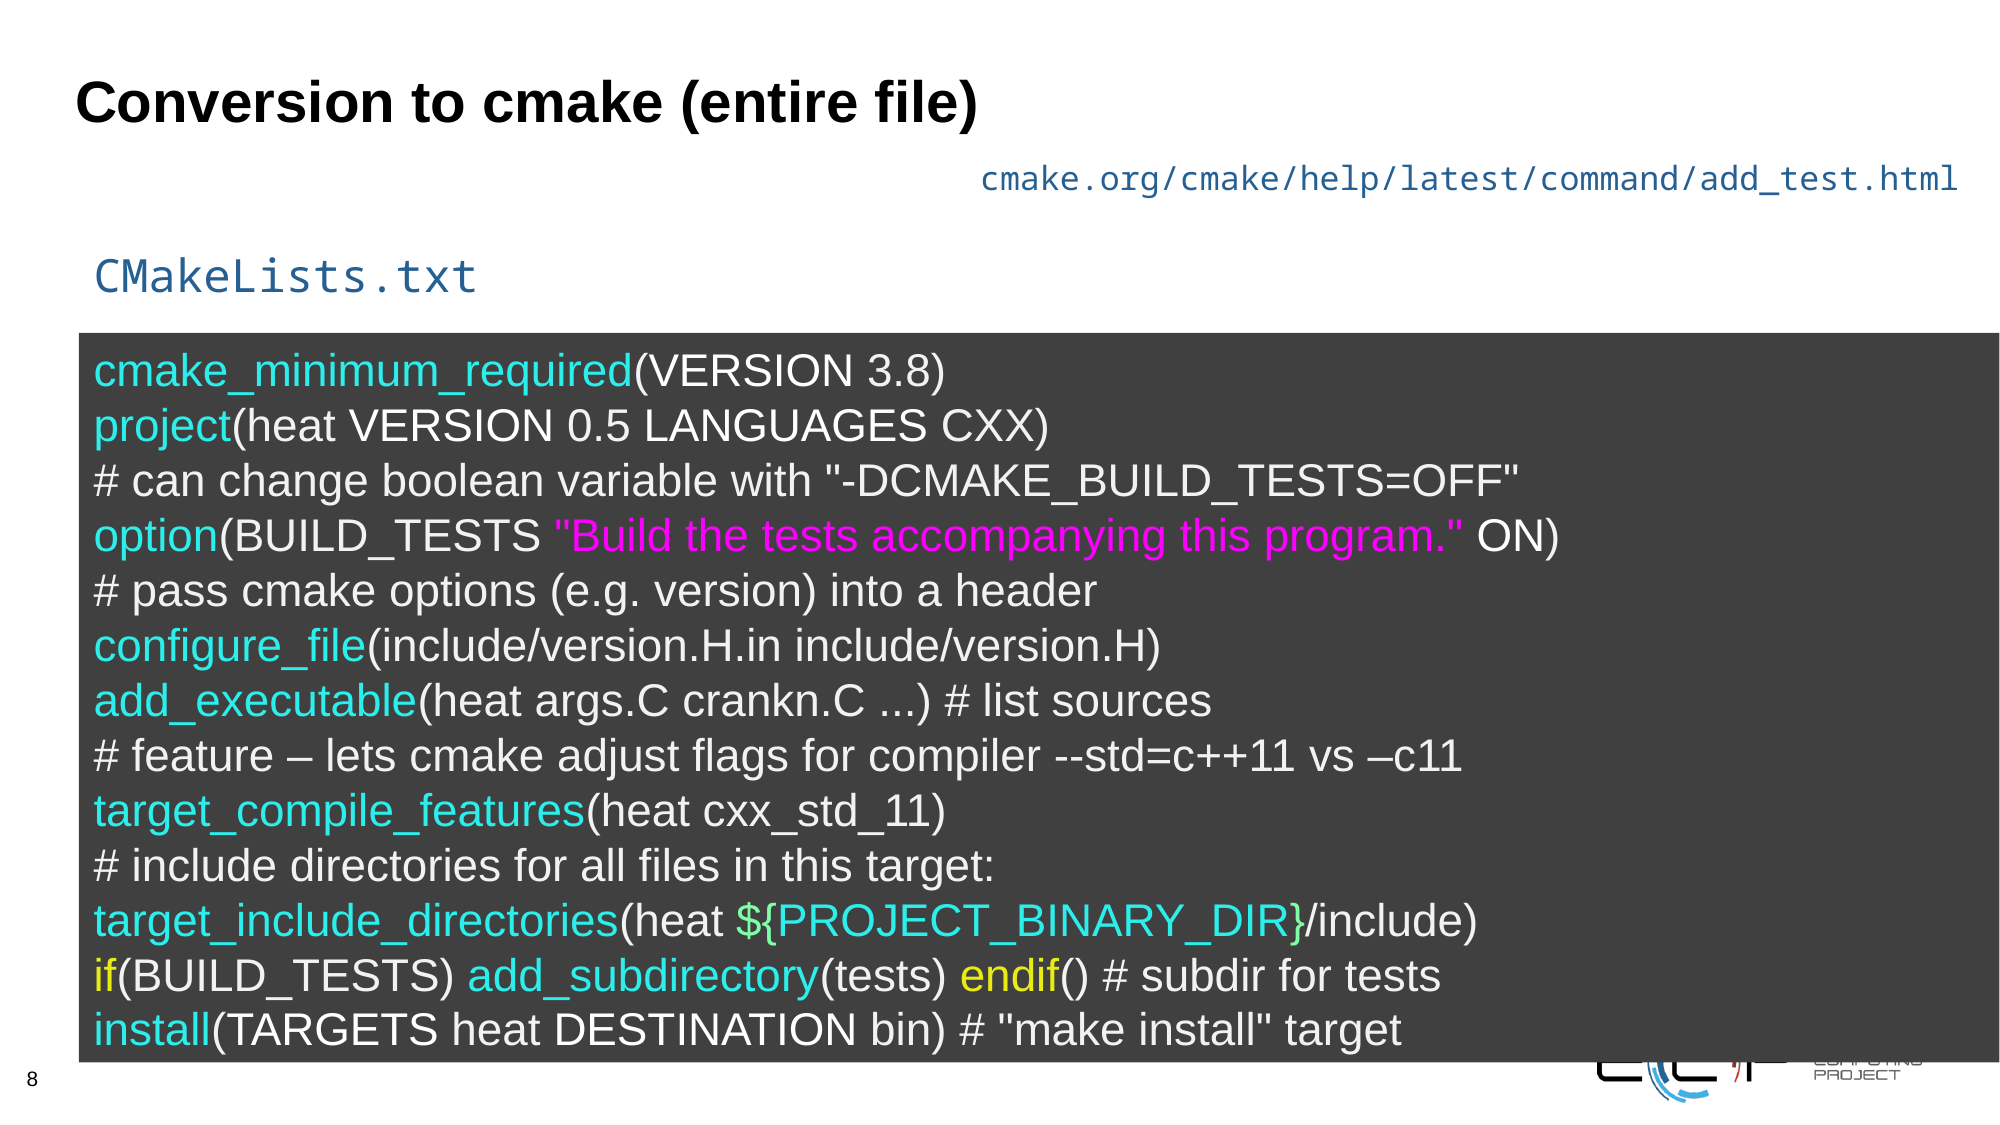

# Conversion to cmake (entire file)
cmake.org/cmake/help/latest/command/add_test.html
CMakeLists.txt
cmake_minimum_required(VERSION 3.8)
project(heat VERSION 0.5 LANGUAGES CXX)
# can change boolean variable with "-DCMAKE_BUILD_TESTS=OFF"
option(BUILD_TESTS "Build the tests accompanying this program." ON)
# pass cmake options (e.g. version) into a header
configure_file(include/version.H.in include/version.H)
add_executable(heat args.C crankn.C ...) # list sources
# feature – lets cmake adjust flags for compiler --std=c++11 vs –c11
target_compile_features(heat cxx_std_11)
# include directories for all files in this target:
target_include_directories(heat ${PROJECT_BINARY_DIR}/include)
if(BUILD_TESTS) add_subdirectory(tests) endif() # subdir for tests
install(TARGETS heat DESTINATION bin) # "make install" target